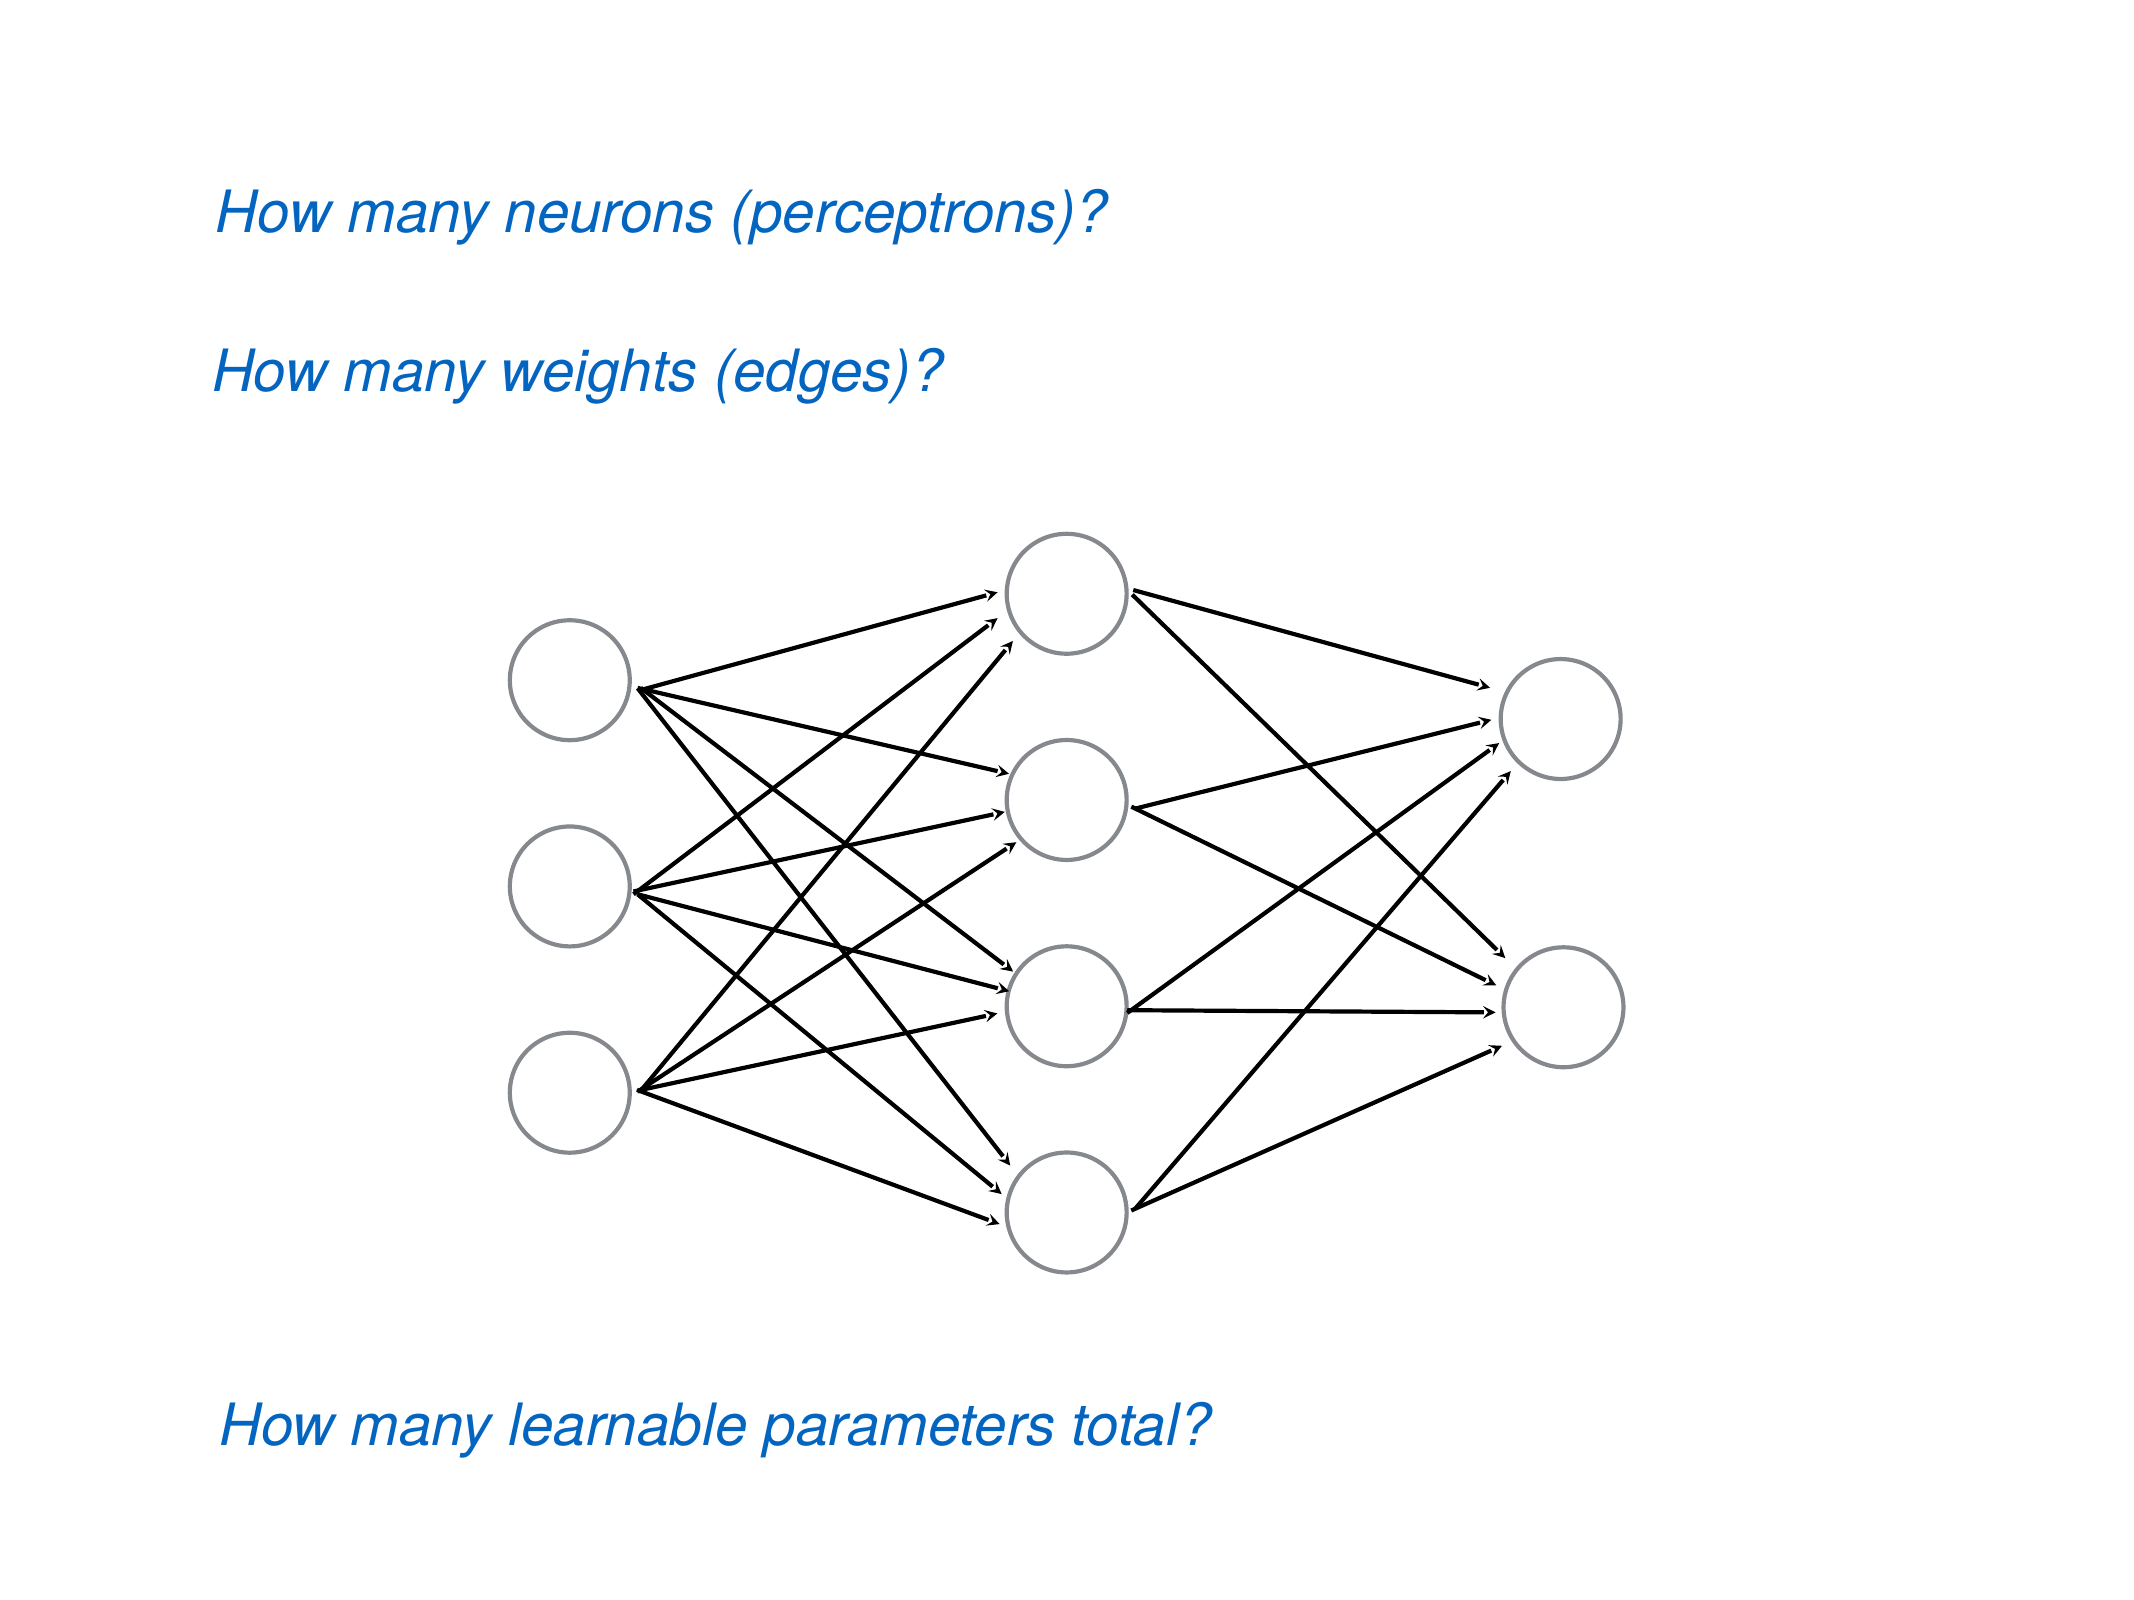

How many neurons (perceptrons)?
How many weights (edges)?

How many learnable parameters total?